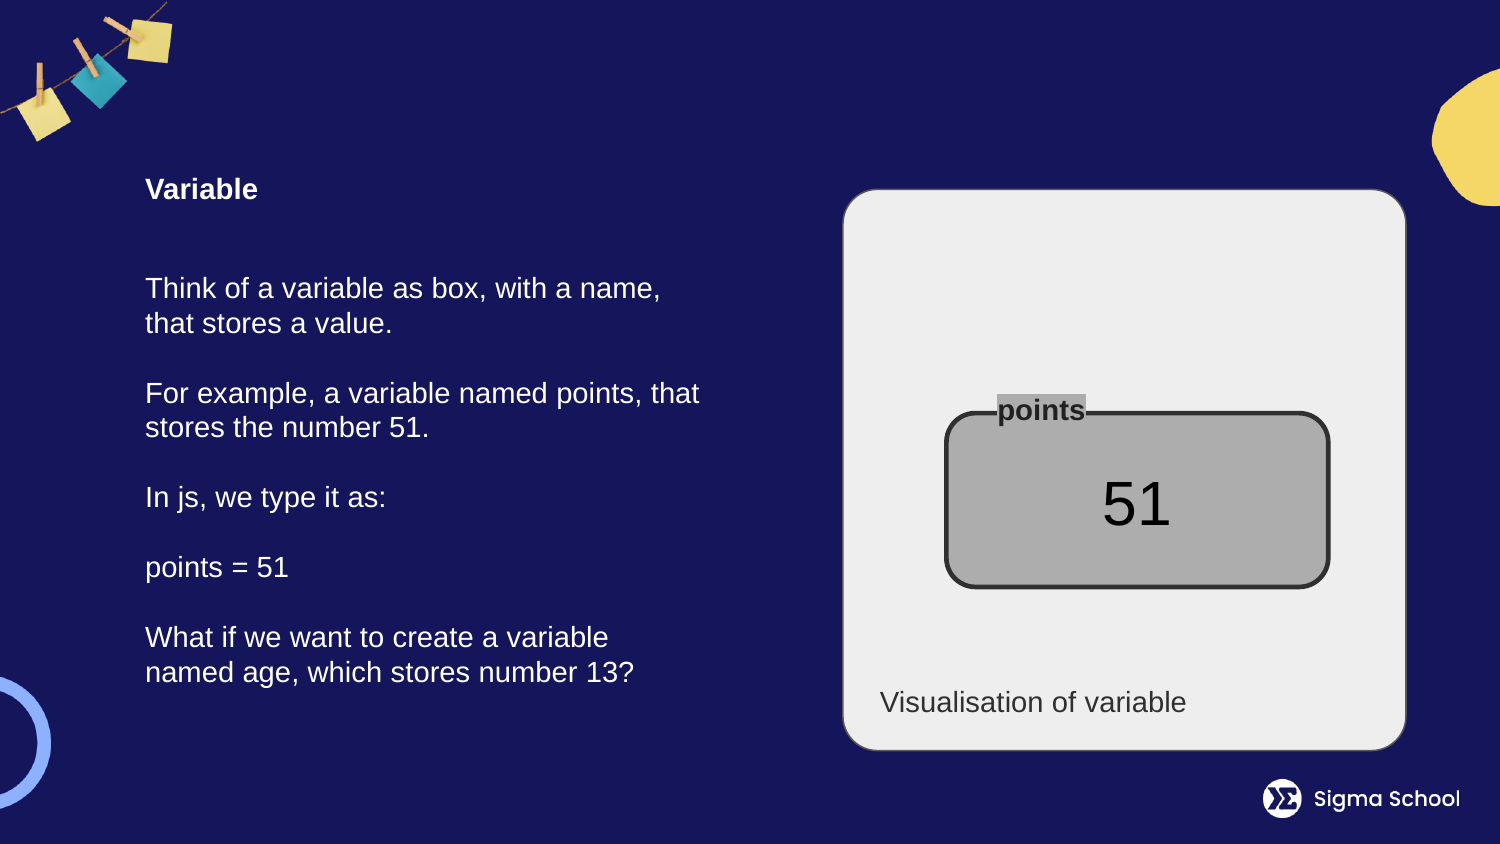

# Variable

Think of a variable as box, with a name, that stores a value.

For example, a variable named points, that stores the number 51.

In js, we type it as:

points = 51

What if we want to create a variable named age, which stores number 13?
points
51
Visualisation of variable